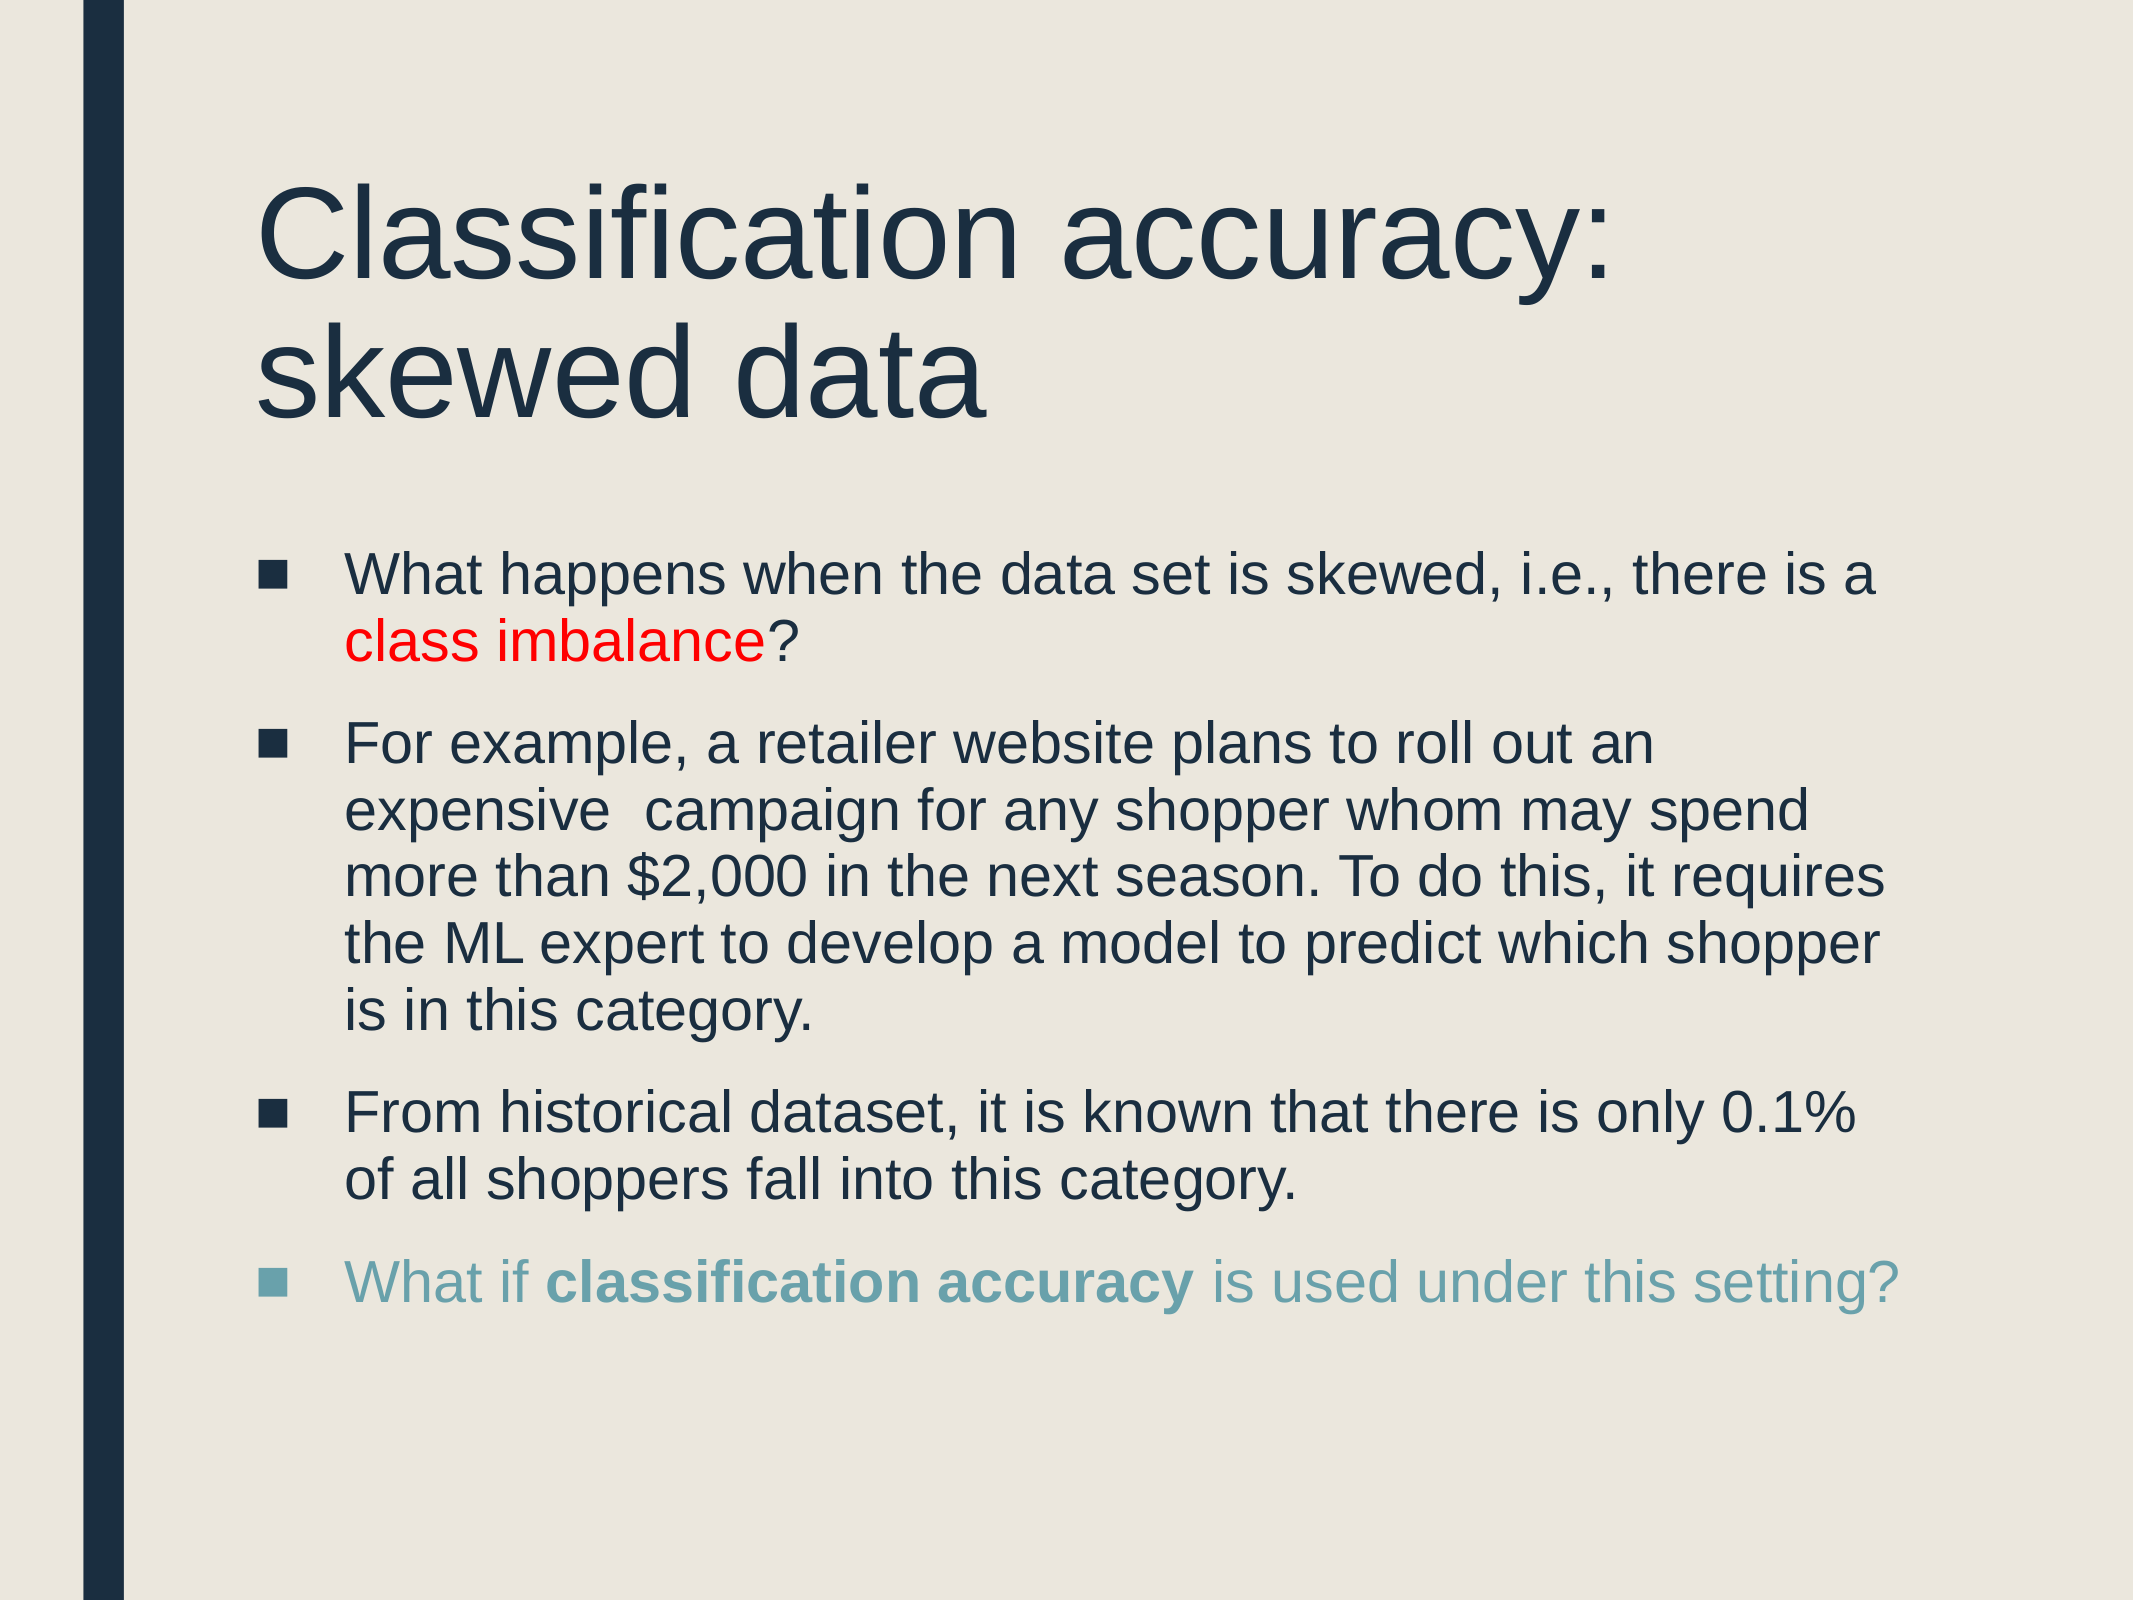

# Classification accuracy: skewed data
What happens when the data set is skewed, i.e., there is a class imbalance?
For example, a retailer website plans to roll out an expensive  campaign for any shopper whom may spend more than $2,000 in the next season. To do this, it requires the ML expert to develop a model to predict which shopper is in this category.
From historical dataset, it is known that there is only 0.1% of all shoppers fall into this category.
What if classification accuracy is used under this setting?